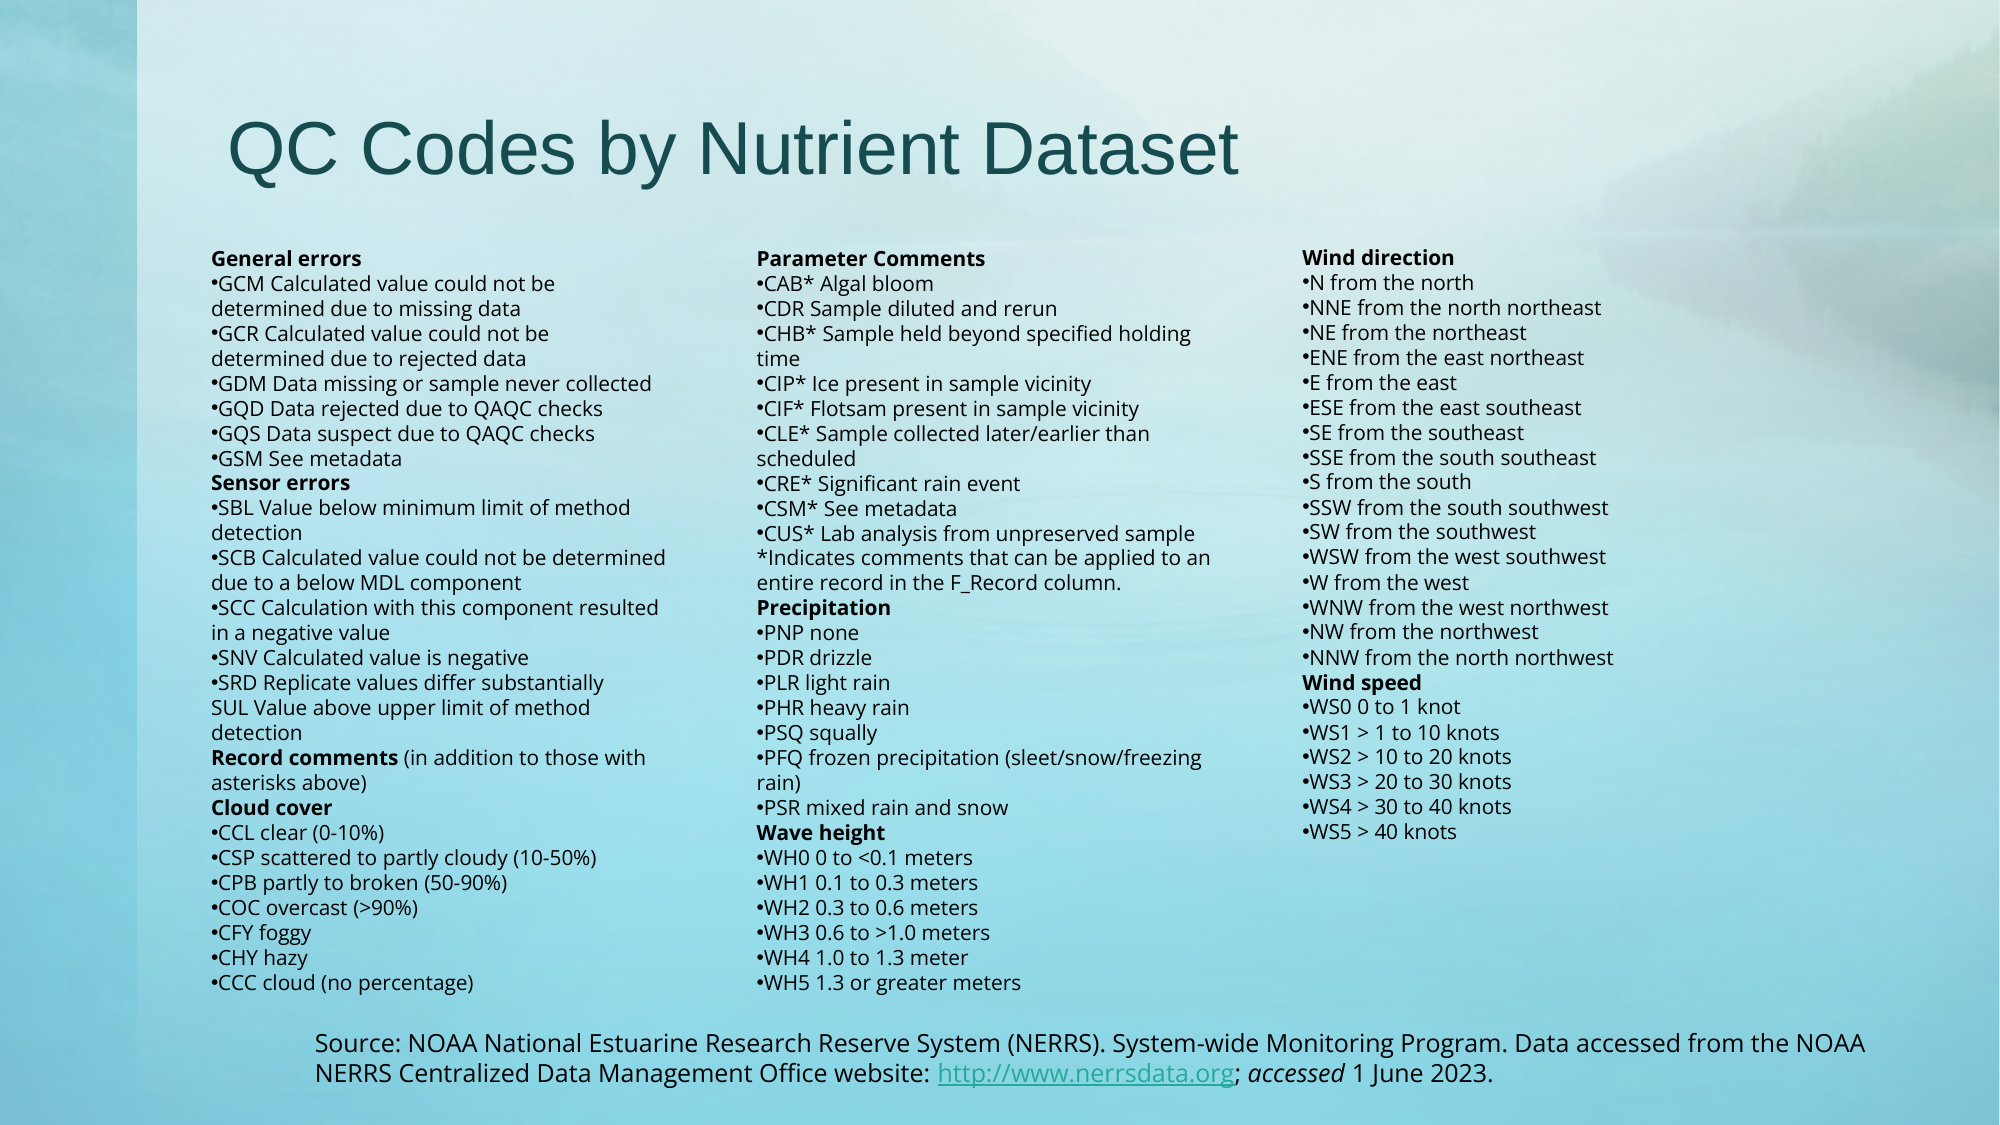

# QC Codes by Nutrient Dataset
Wind direction
N from the north
NNE from the north northeast
NE from the northeast
ENE from the east northeast
E from the east
ESE from the east southeast
SE from the southeast
SSE from the south southeast
S from the south
SSW from the south southwest
SW from the southwest
WSW from the west southwest
W from the west
WNW from the west northwest
NW from the northwest
NNW from the north northwest
Wind speed
WS0 0 to 1 knot
WS1 > 1 to 10 knots
WS2 > 10 to 20 knots
WS3 > 20 to 30 knots
WS4 > 30 to 40 knots
WS5 > 40 knots
General errors
GCM Calculated value could not be determined due to missing data
GCR Calculated value could not be determined due to rejected data
GDM Data missing or sample never collected
GQD Data rejected due to QAQC checks
GQS Data suspect due to QAQC checks
GSM See metadata
Sensor errors
SBL Value below minimum limit of method detection
SCB Calculated value could not be determined due to a below MDL component
SCC Calculation with this component resulted in a negative value
SNV Calculated value is negative
SRD Replicate values differ substantially
SUL Value above upper limit of method detection
Record comments (in addition to those with asterisks above)
Cloud cover
CCL clear (0-10%)
CSP scattered to partly cloudy (10-50%)
CPB partly to broken (50-90%)
COC overcast (>90%)
CFY foggy
CHY hazy
CCC cloud (no percentage)

Parameter Comments
CAB* Algal bloom
CDR Sample diluted and rerun
CHB* Sample held beyond specified holding time
CIP* Ice present in sample vicinity
CIF* Flotsam present in sample vicinity
CLE* Sample collected later/earlier than scheduled
CRE* Significant rain event
CSM* See metadata
CUS* Lab analysis from unpreserved sample
*Indicates comments that can be applied to an entire record in the F_Record column.
Precipitation
PNP none
PDR drizzle
PLR light rain
PHR heavy rain
PSQ squally
PFQ frozen precipitation (sleet/snow/freezing rain)
PSR mixed rain and snow
Wave height
WH0 0 to <0.1 meters
WH1 0.1 to 0.3 meters
WH2 0.3 to 0.6 meters
WH3 0.6 to >1.0 meters
WH4 1.0 to 1.3 meter
WH5 1.3 or greater meters

Source: NOAA National Estuarine Research Reserve System (NERRS). System-wide Monitoring Program. Data accessed from the NOAA NERRS Centralized Data Management Office website: http://www.nerrsdata.org; accessed 1 June 2023.